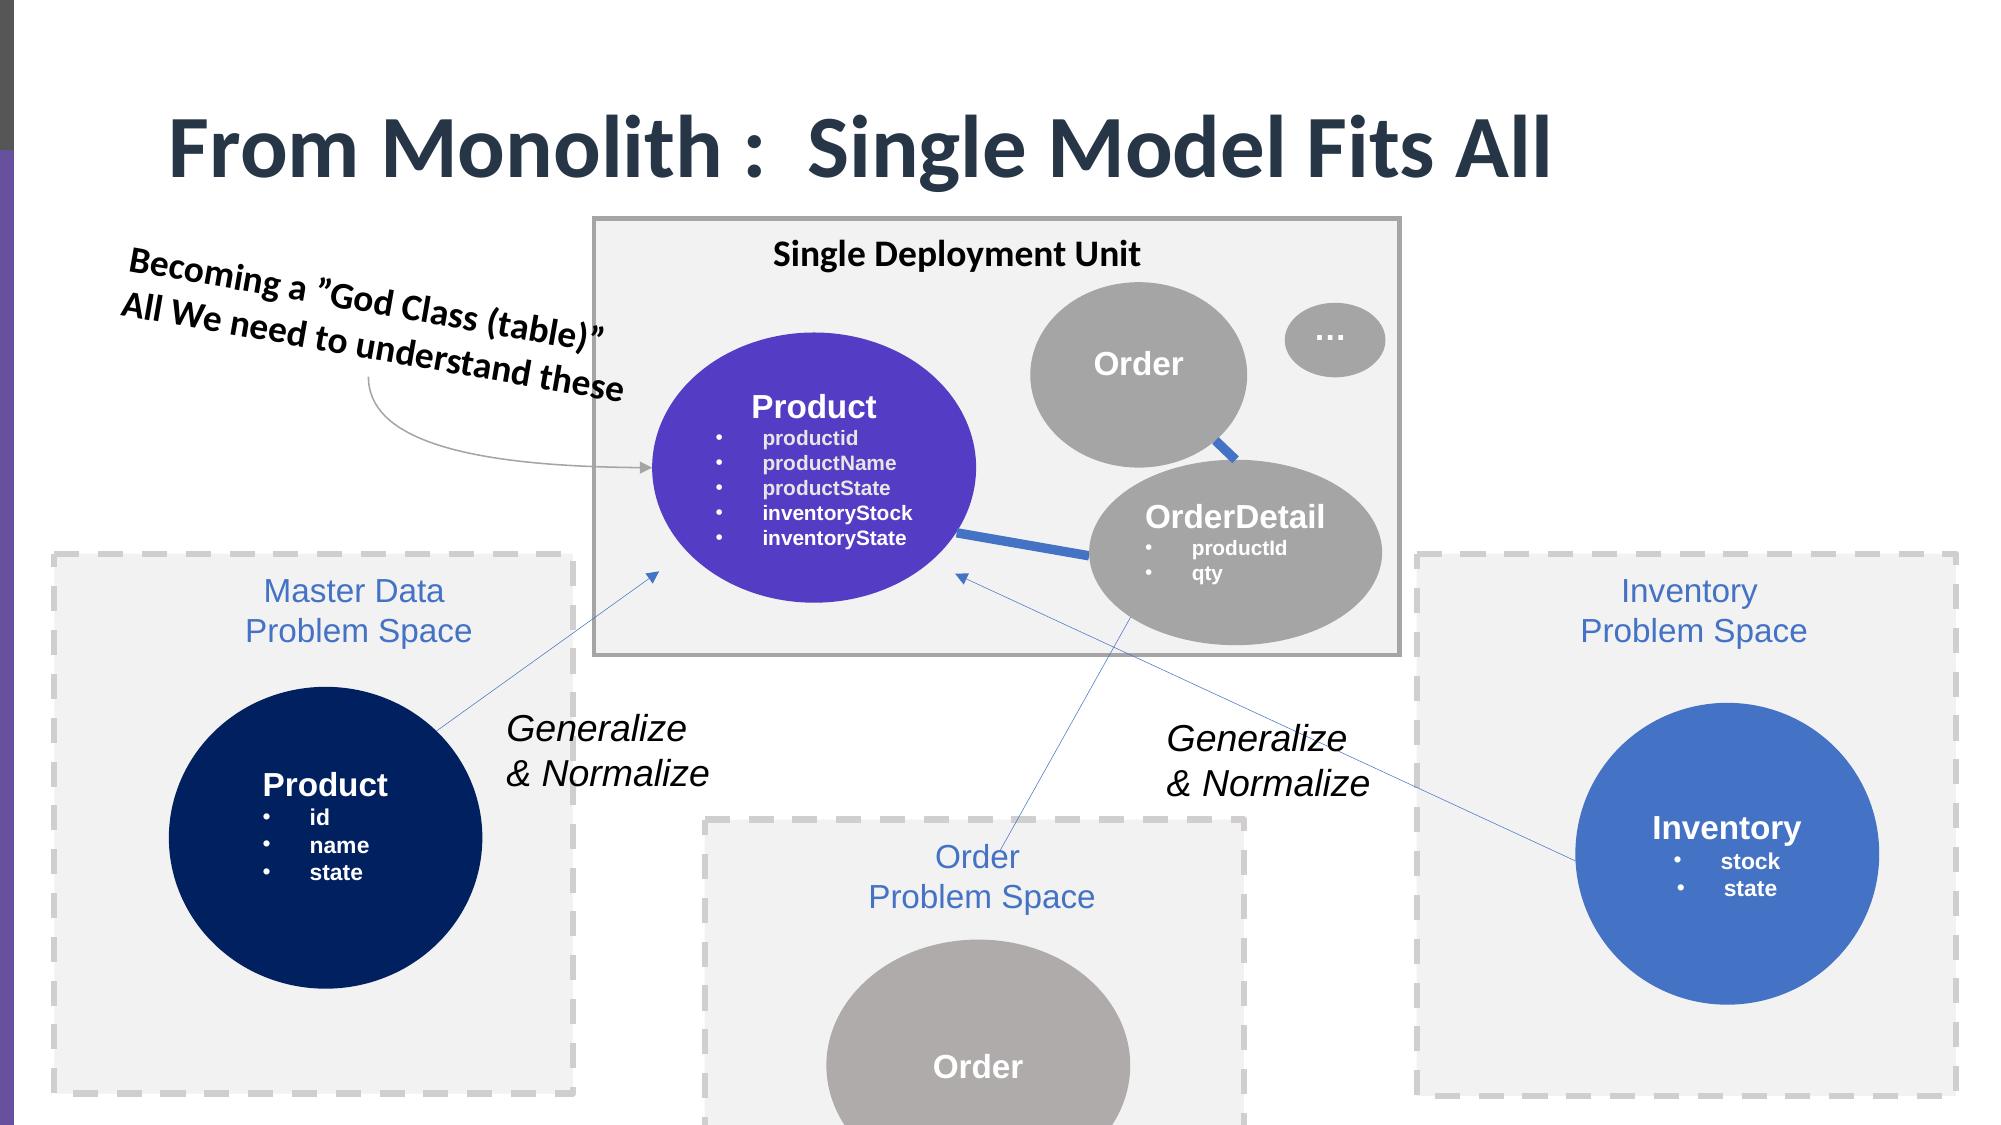

# From Monolith :  Single Model Fits All

Single Deployment Unit
Becoming a ”God Class (table)”
All We need to understand these
Order

…

Product
productid
productName
productState
inventoryStock
inventoryState
OrderDetail
productId
qty

Master Data
Problem Space
Inventory
Problem Space
Product
id
name
state

Generalize
& Normalize
Inventory
stock
state
Generalize
& Normalize
Order
Problem Space
Order